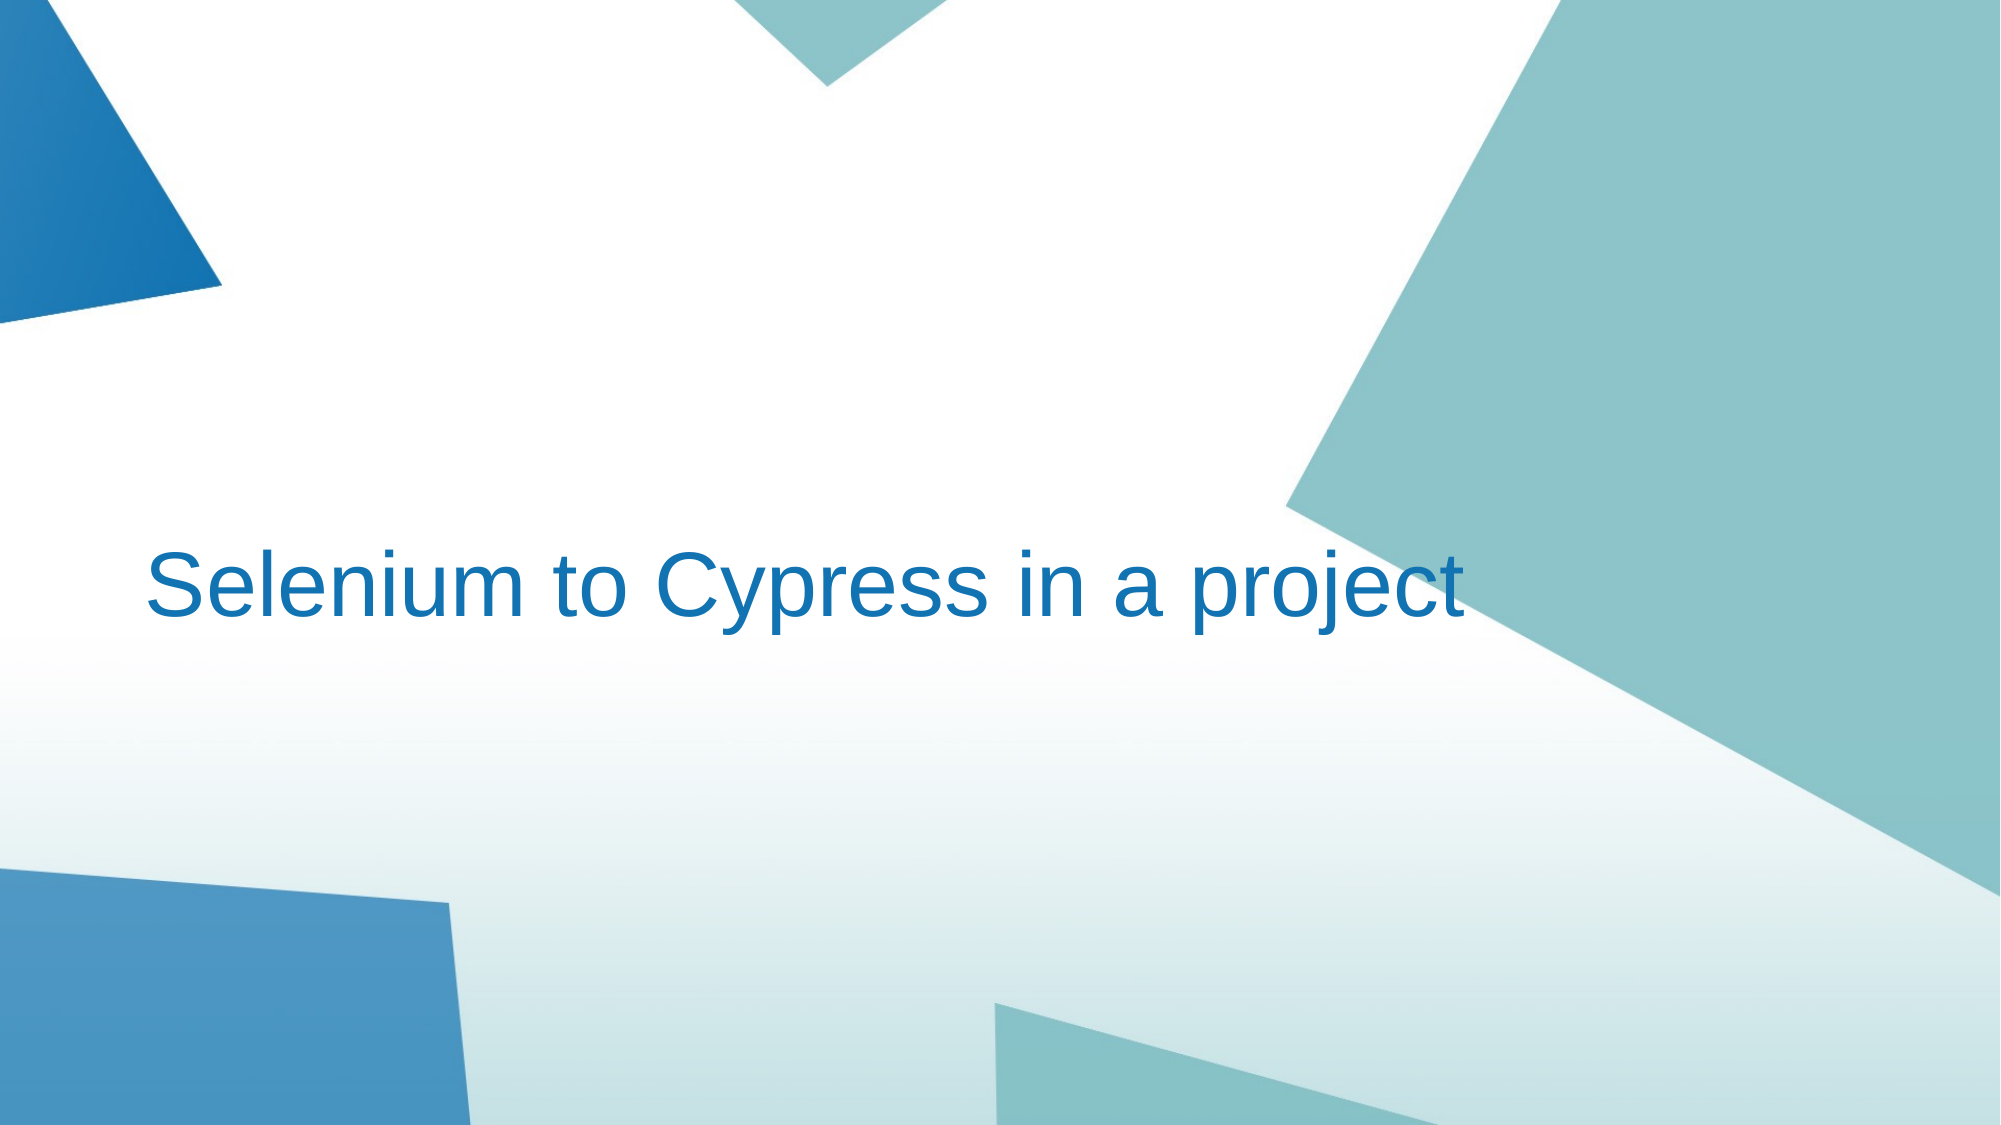

# Selenium to Cypress in a project